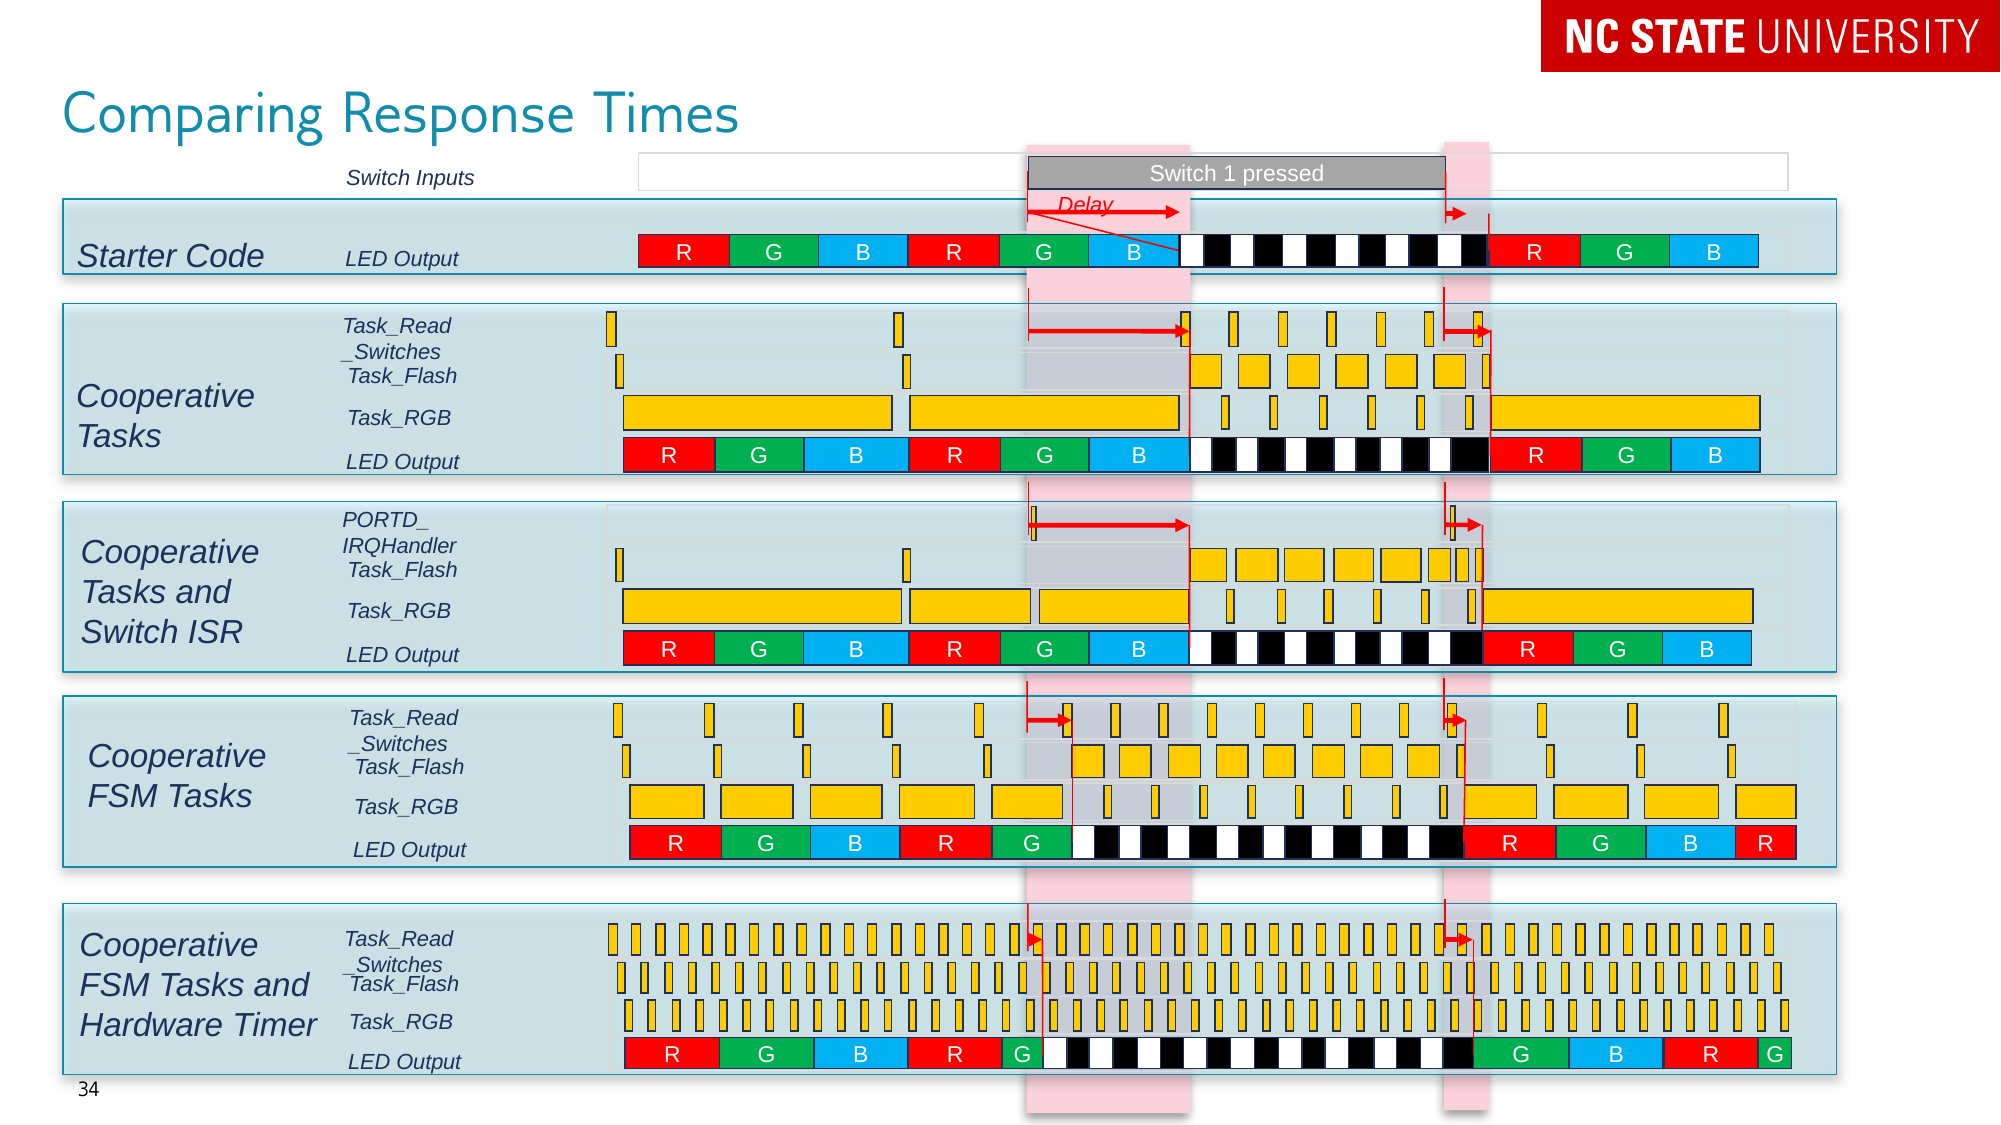

# Comparing Response Times

Switch Inputs
Switch 1 pressed
Delay

R
G
B
R
G
B
R
G
B
LED Output

Starter Code

Task_Read
_Switches

Task_Flash

Task_RGB

R
G
B
R
G
B

R
G
B
LED Output

Cooperative
Tasks
PORTD_
IRQHandler

Task_Flash

Task_RGB

R
G
B
R
G
B
R
G
B

LED Output

Cooperative
Tasks and
Switch ISR

Task_Read
_Switches

Task_Flash

Task_RGB

R
G
B
R
G

R
G
B
R
LED Output

Cooperative
FSM Tasks
Task_Read
_Switches

Task_Flash

Task_RGB

R
G
B
R
G

G
B
R
G
LED Output

Cooperative
FSM Tasks and
Hardware Timer